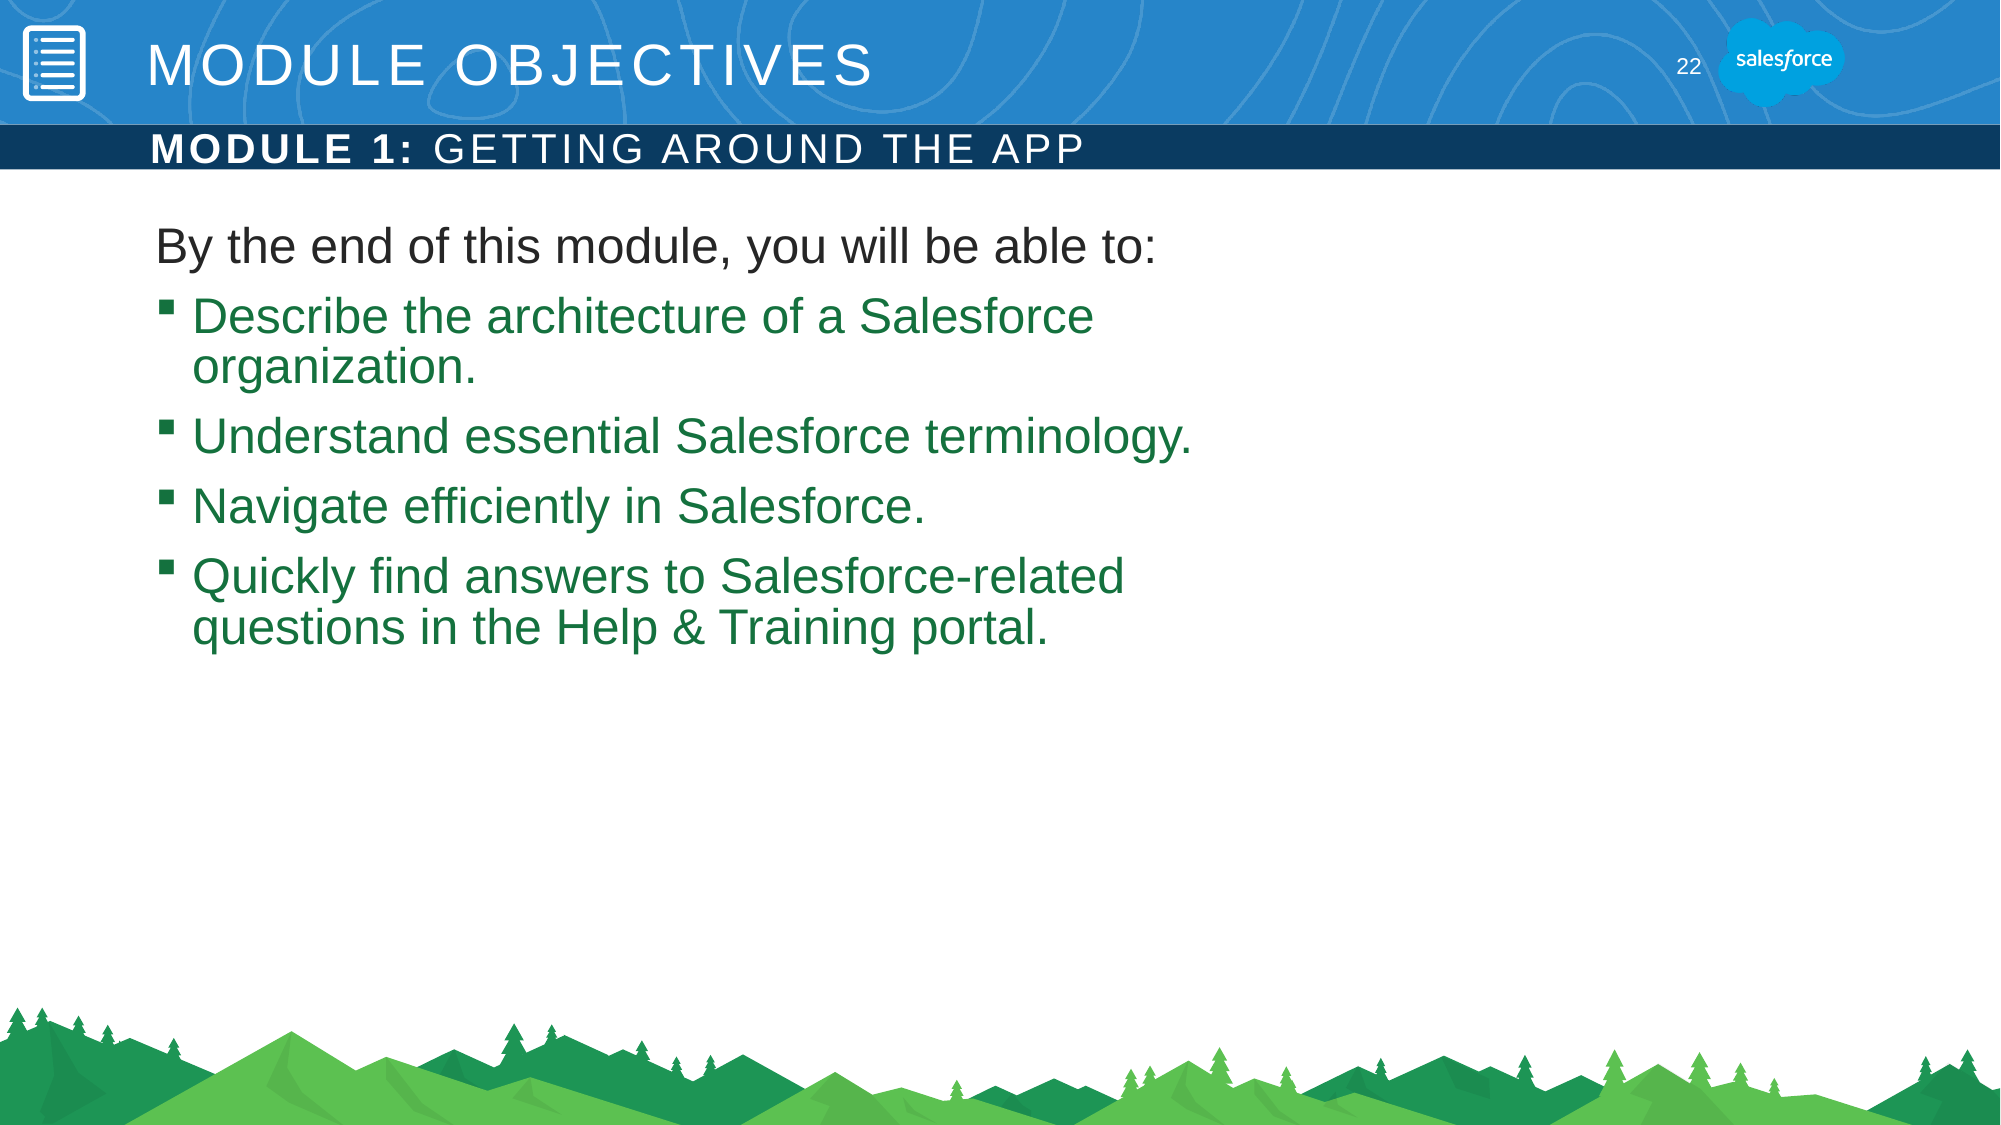

# Module Objectives
22
Module 1: Getting Around the App
By the end of this module, you will be able to:
Describe the architecture of a Salesforce organization.
Understand essential Salesforce terminology.
Navigate efficiently in Salesforce.
Quickly find answers to Salesforce-related questions in the Help & Training portal.